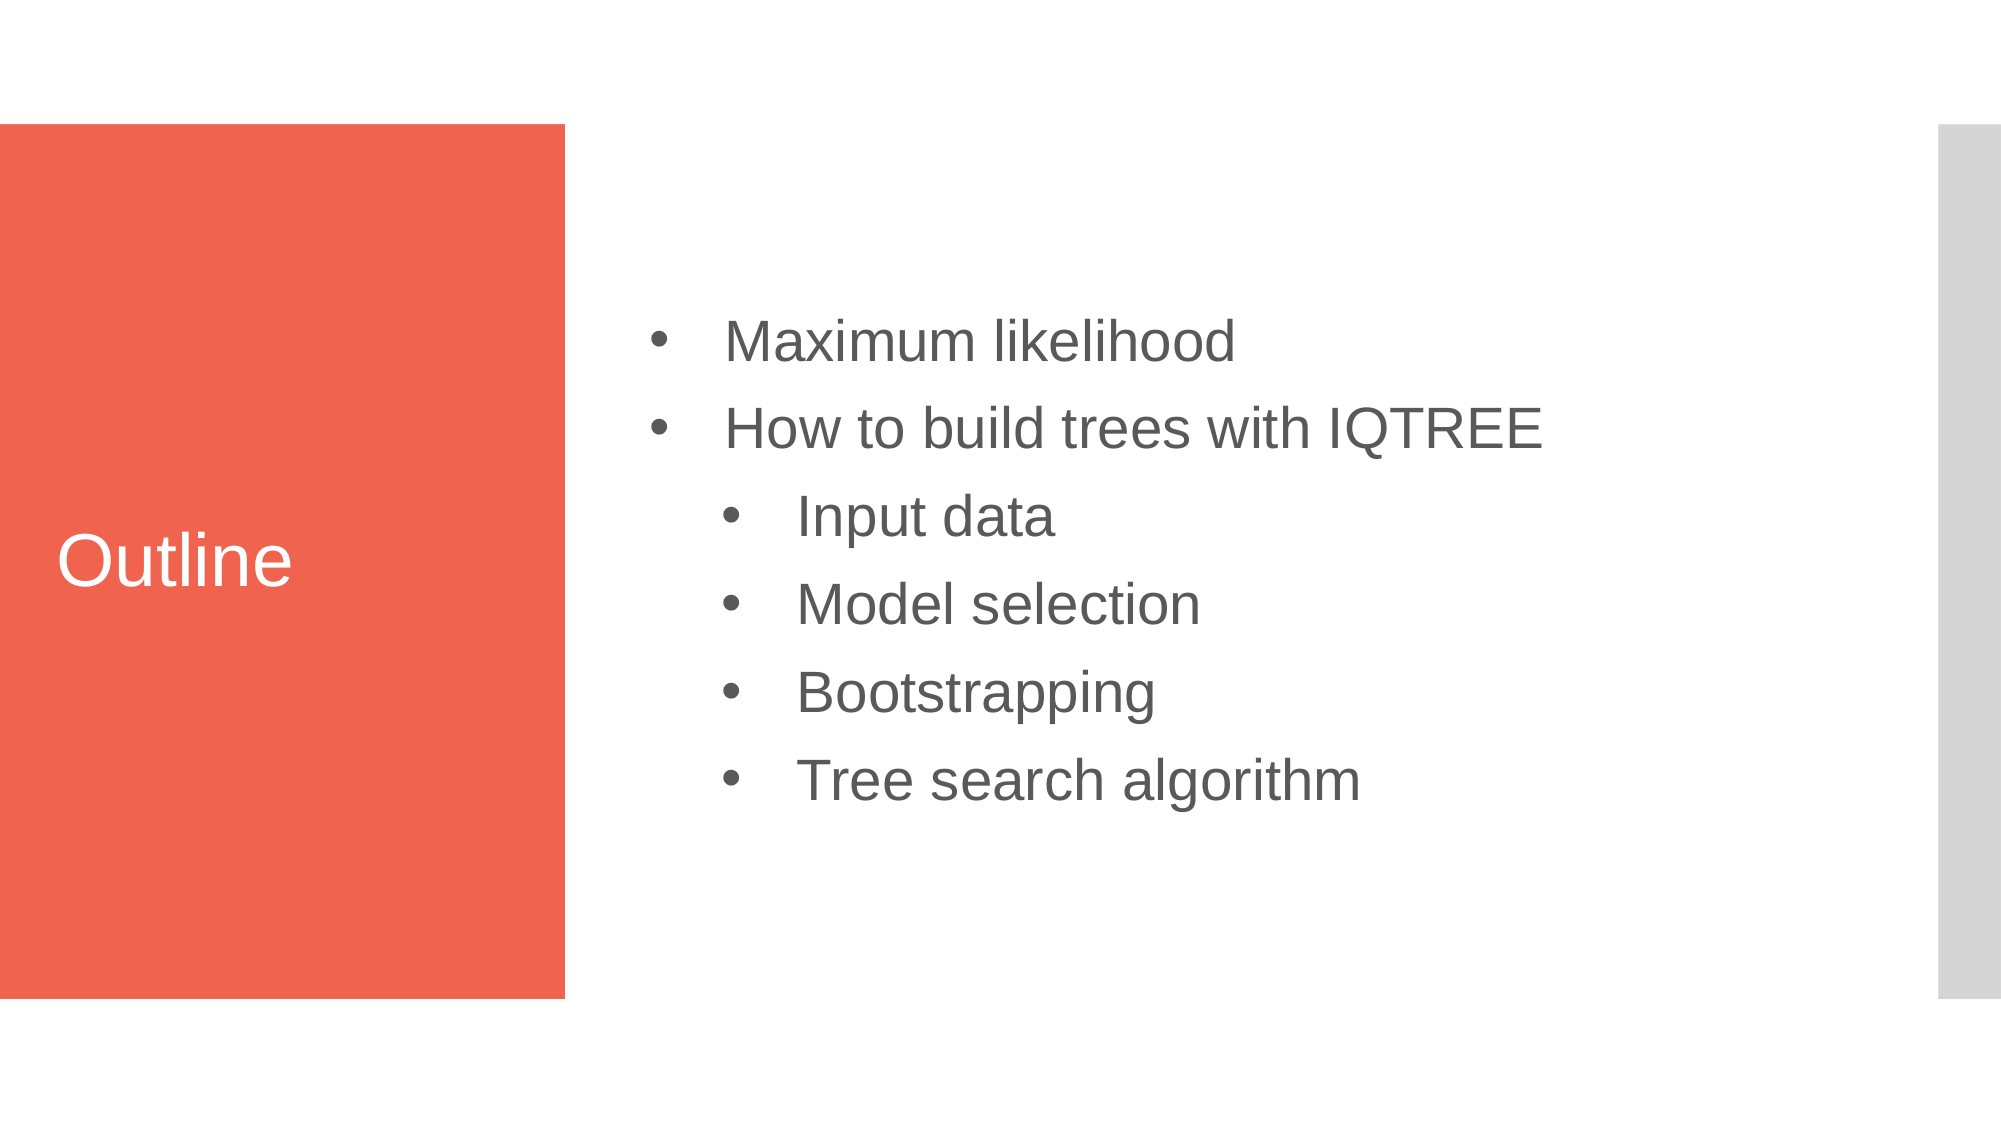

Maximum likelihood
How to build trees with IQTREE
Input data
Model selection
Bootstrapping
Tree search algorithm
# Outline